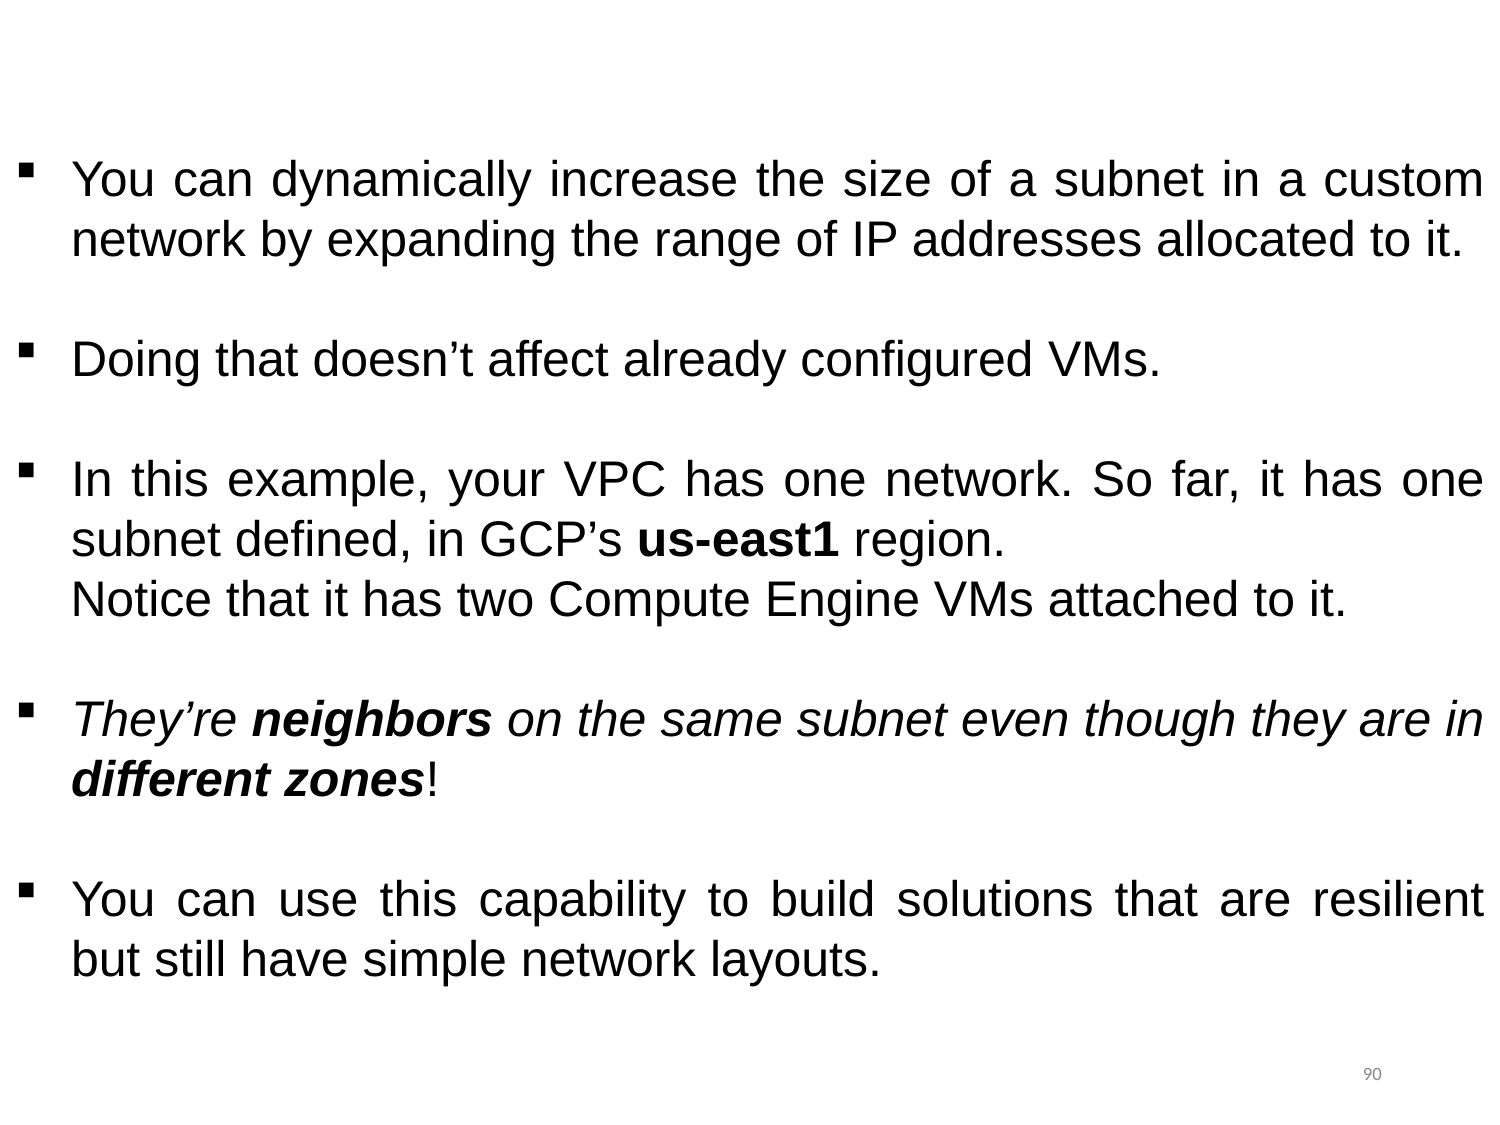

You can dynamically increase the size of a subnet in a custom network by expanding the range of IP addresses allocated to it.

Doing that doesn’t affect already configured VMs.

In this example, your VPC has one network. So far, it has one subnet defined, in GCP’s us-east1 region.
    Notice that it has two Compute Engine VMs attached to it.

They’re neighbors on the same subnet even though they are in different zones!

You can use this capability to build solutions that are resilient but still have simple network layouts.
90